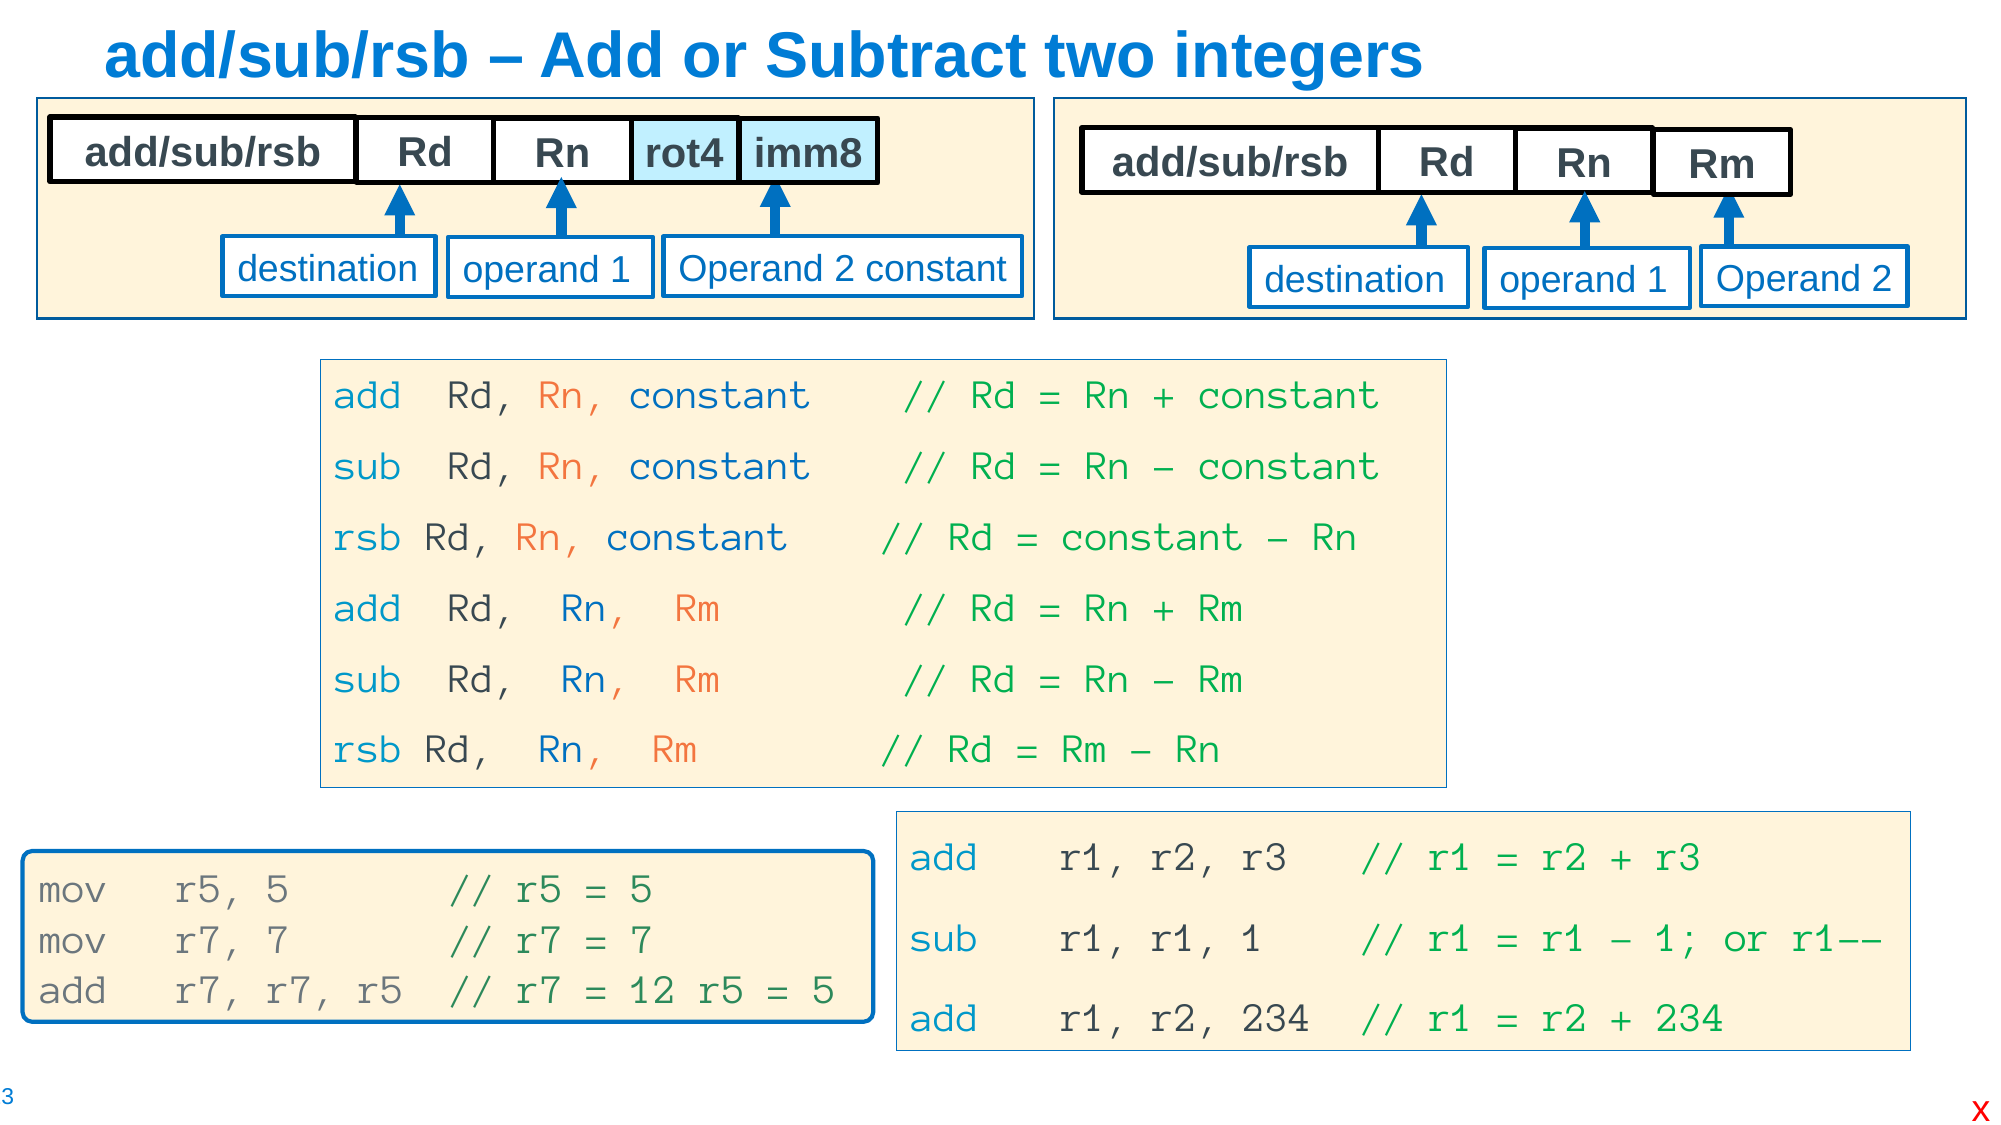

# add/sub/rsb – Add or Subtract two integers

add/sub/rsb
Rd
destination
Operand 2 constant
rot4
Rn
imm8
operand 1

add/sub/rsb
Rd
Operand 2
destination
Rn
Rm
operand 1
add  Rd, Rn, constant    // Rd = Rn + constant
sub  Rd, Rn, constant    // Rd = Rn - constant
rsb Rd, Rn, constant    // Rd = constant - Rn
add  Rd,  Rn,  Rm        // Rd = Rn + Rm
sub  Rd,  Rn,  Rm        // Rd = Rn - Rm
rsb Rd,  Rn,  Rm        // Rd = Rm - Rn
add	r1, r2, r3	// r1 = r2 + r3
sub	r1, r1, 1	// r1 = r1 – 1; or r1--
add 	r1, r2, 234	// r1 = r2 + 234
mov   r5, 5       // r5 = 5
mov   r7, 7       // r7 = 7
add   r7, r7, r5  // r7 = 12 r5 = 5
x